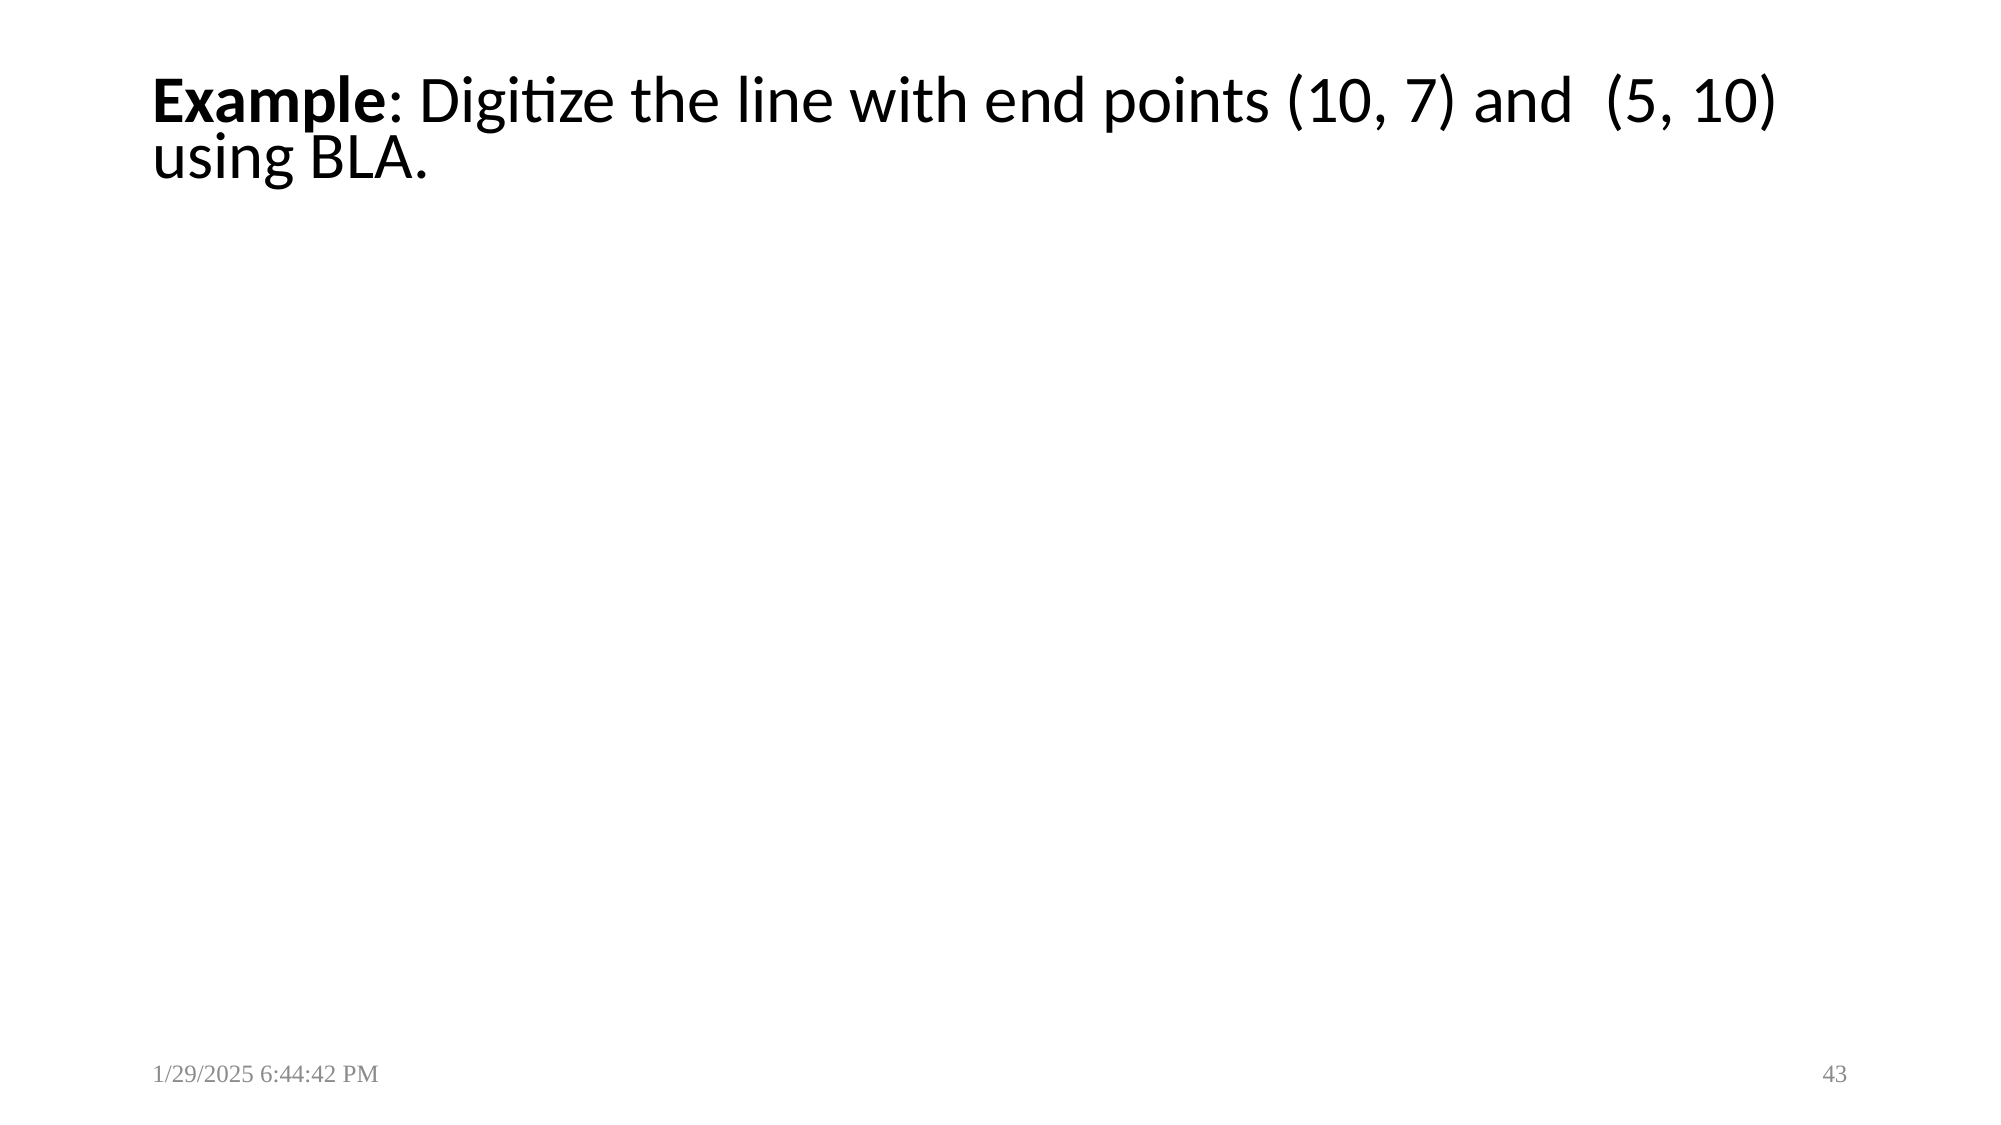

Example: Digitize the line with end points (10, 7) and  (5, 10) using BLA.
1/29/2025 6:44:42 PM
43